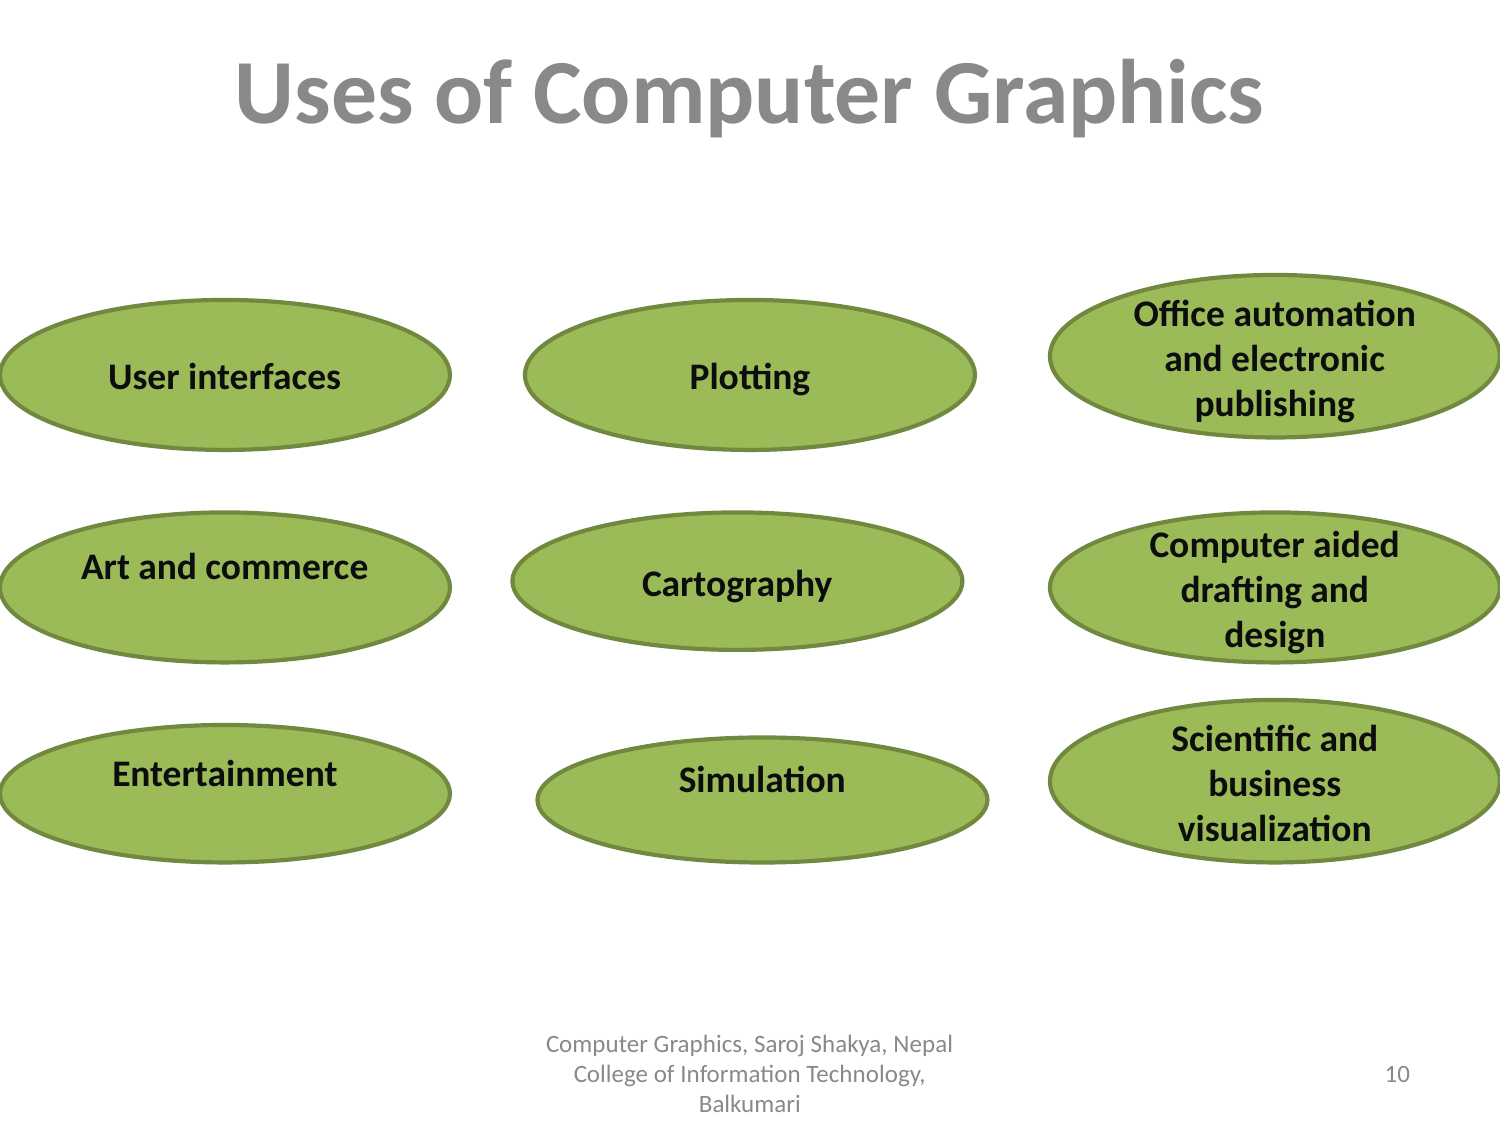

# Uses of Computer Graphics
Office automation and electronic publishing
User interfaces
Plotting
Art and commerce

Cartography

Computer aided drafting and design

Scientific and business visualization

Entertainment

Simulation

Computer Graphics, Saroj Shakya, Nepal College of Information Technology, Balkumari
10